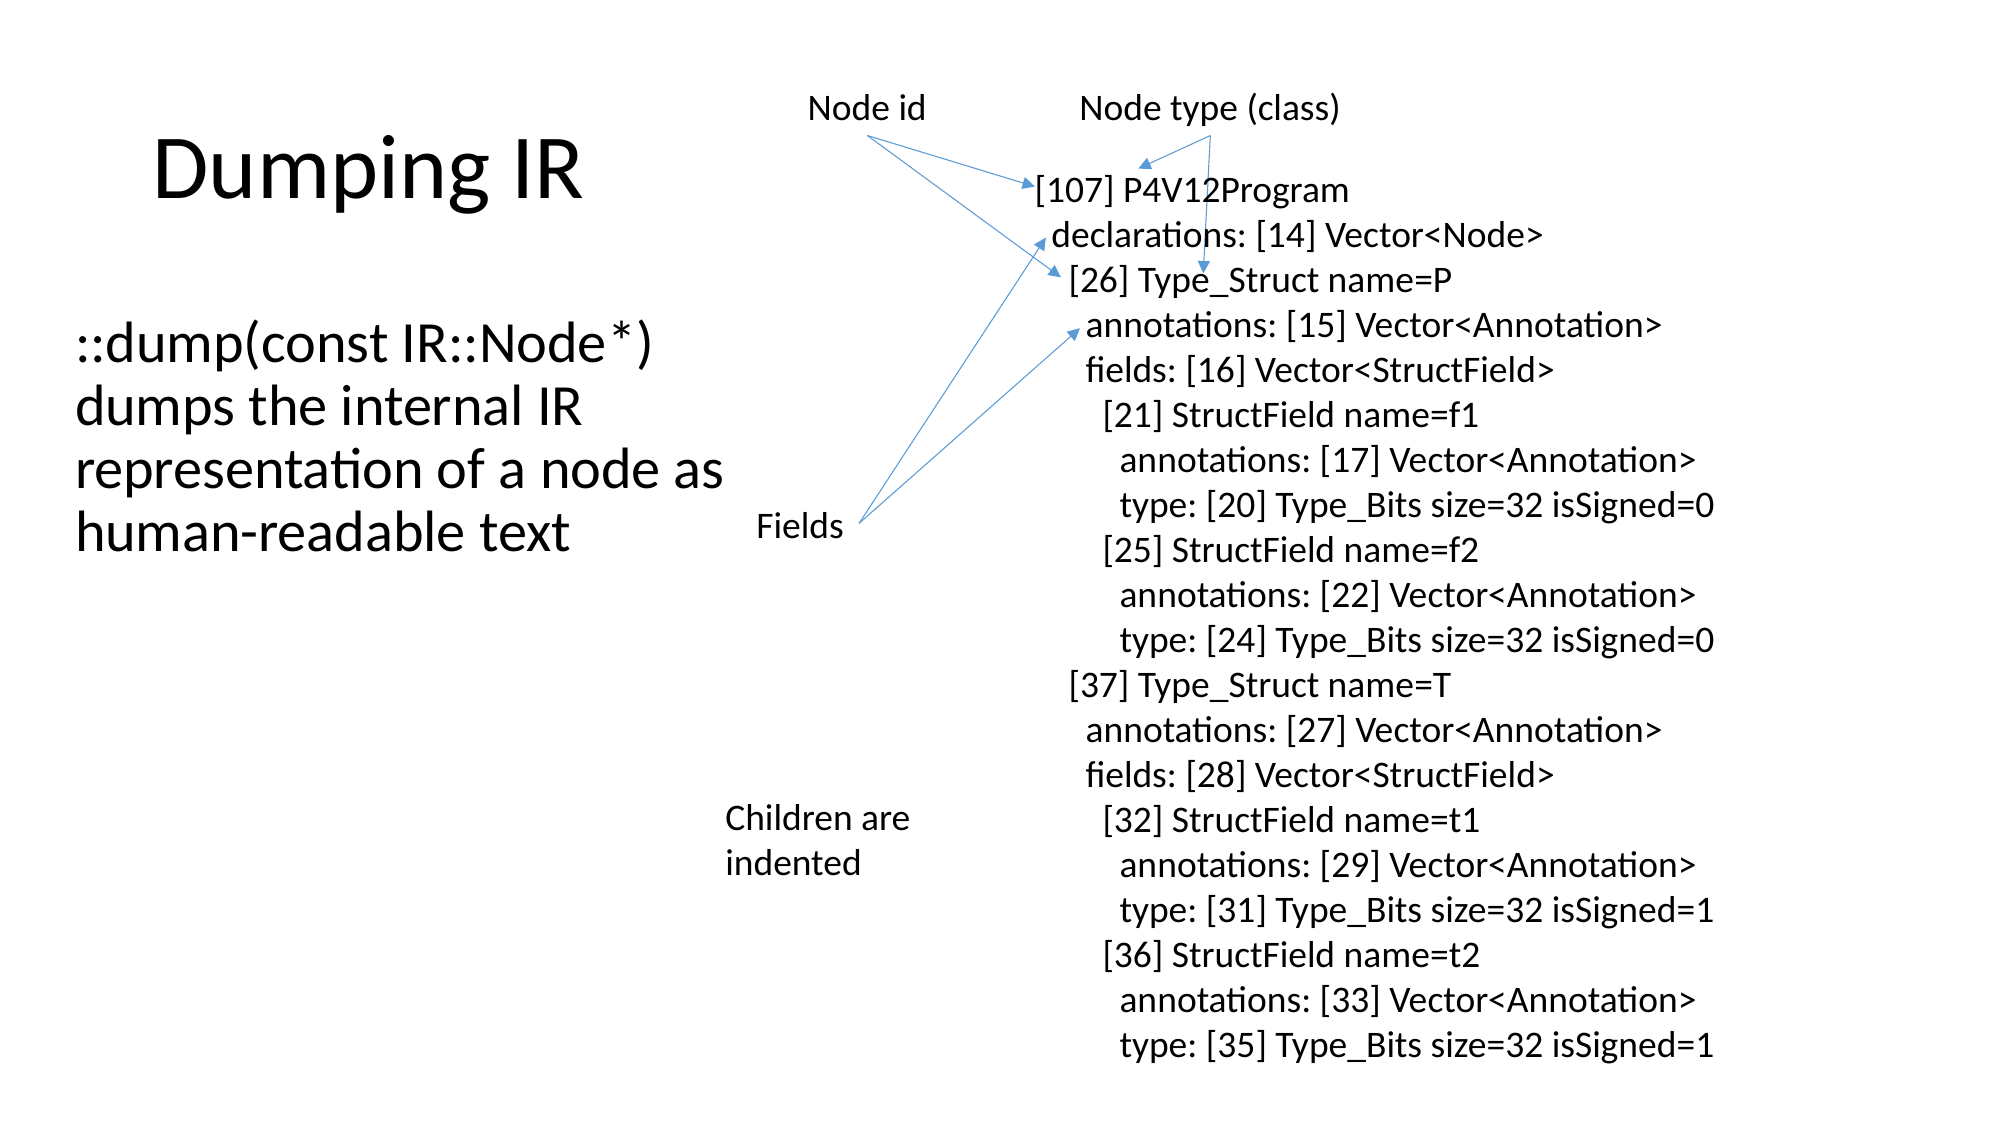

# Dumping IR
Node id
Node type (class)
[107] P4V12Program
  declarations: [14] Vector<Node>
    [26] Type_Struct name=P
      annotations: [15] Vector<Annotation>
      fields: [16] Vector<StructField>
        [21] StructField name=f1
          annotations: [17] Vector<Annotation>
          type: [20] Type_Bits size=32 isSigned=0
        [25] StructField name=f2
          annotations: [22] Vector<Annotation>
          type: [24] Type_Bits size=32 isSigned=0
    [37] Type_Struct name=T
      annotations: [27] Vector<Annotation>
      fields: [28] Vector<StructField>
        [32] StructField name=t1
          annotations: [29] Vector<Annotation>
          type: [31] Type_Bits size=32 isSigned=1
        [36] StructField name=t2
          annotations: [33] Vector<Annotation>
          type: [35] Type_Bits size=32 isSigned=1

::dump(const IR::Node*)
dumps the internal IR representation of a node as human-readable text
Fields
Children are
indented